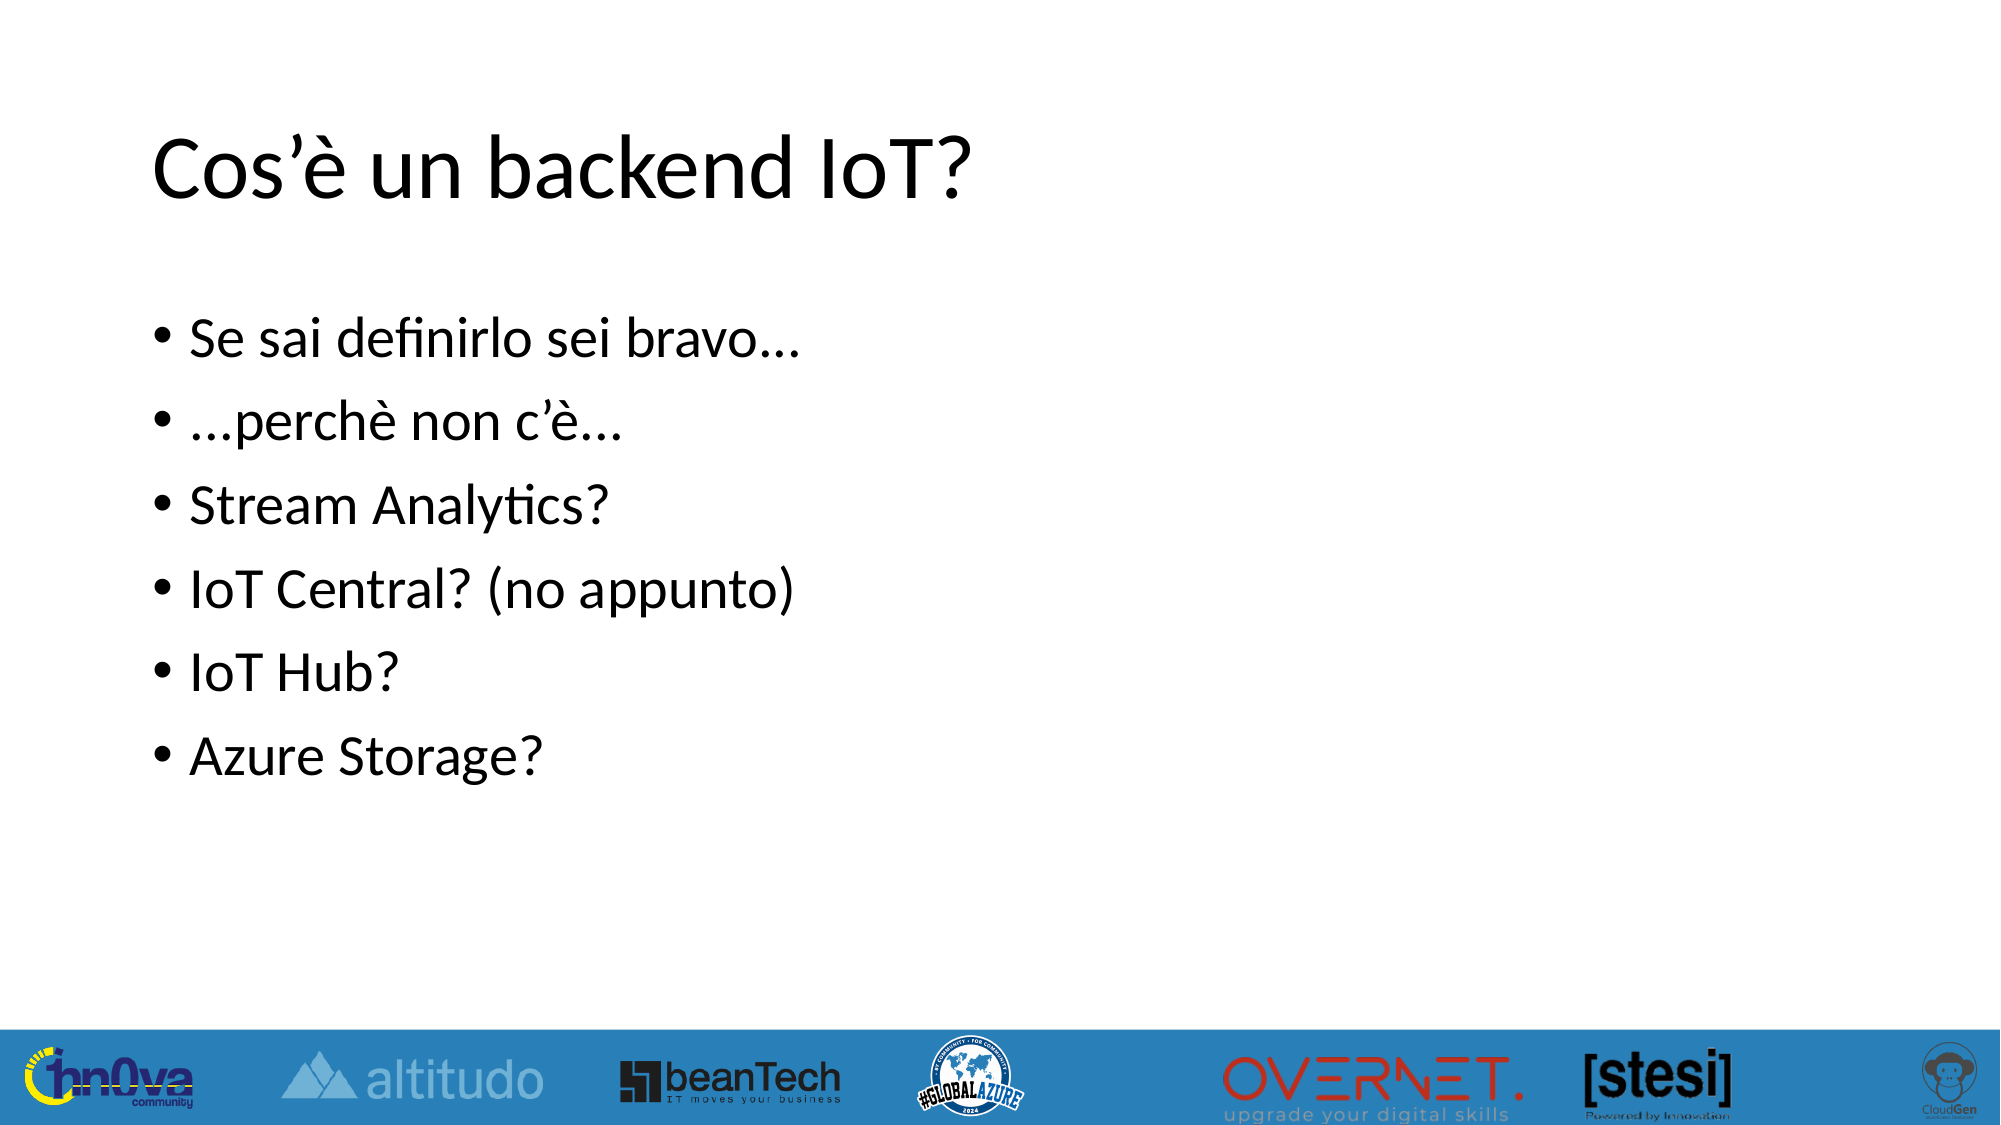

# Cos’è un backend IoT?
Se sai definirlo sei bravo...
...perchè non c’è...
Stream Analytics?
IoT Central? (no appunto)
IoT Hub?
Azure Storage?